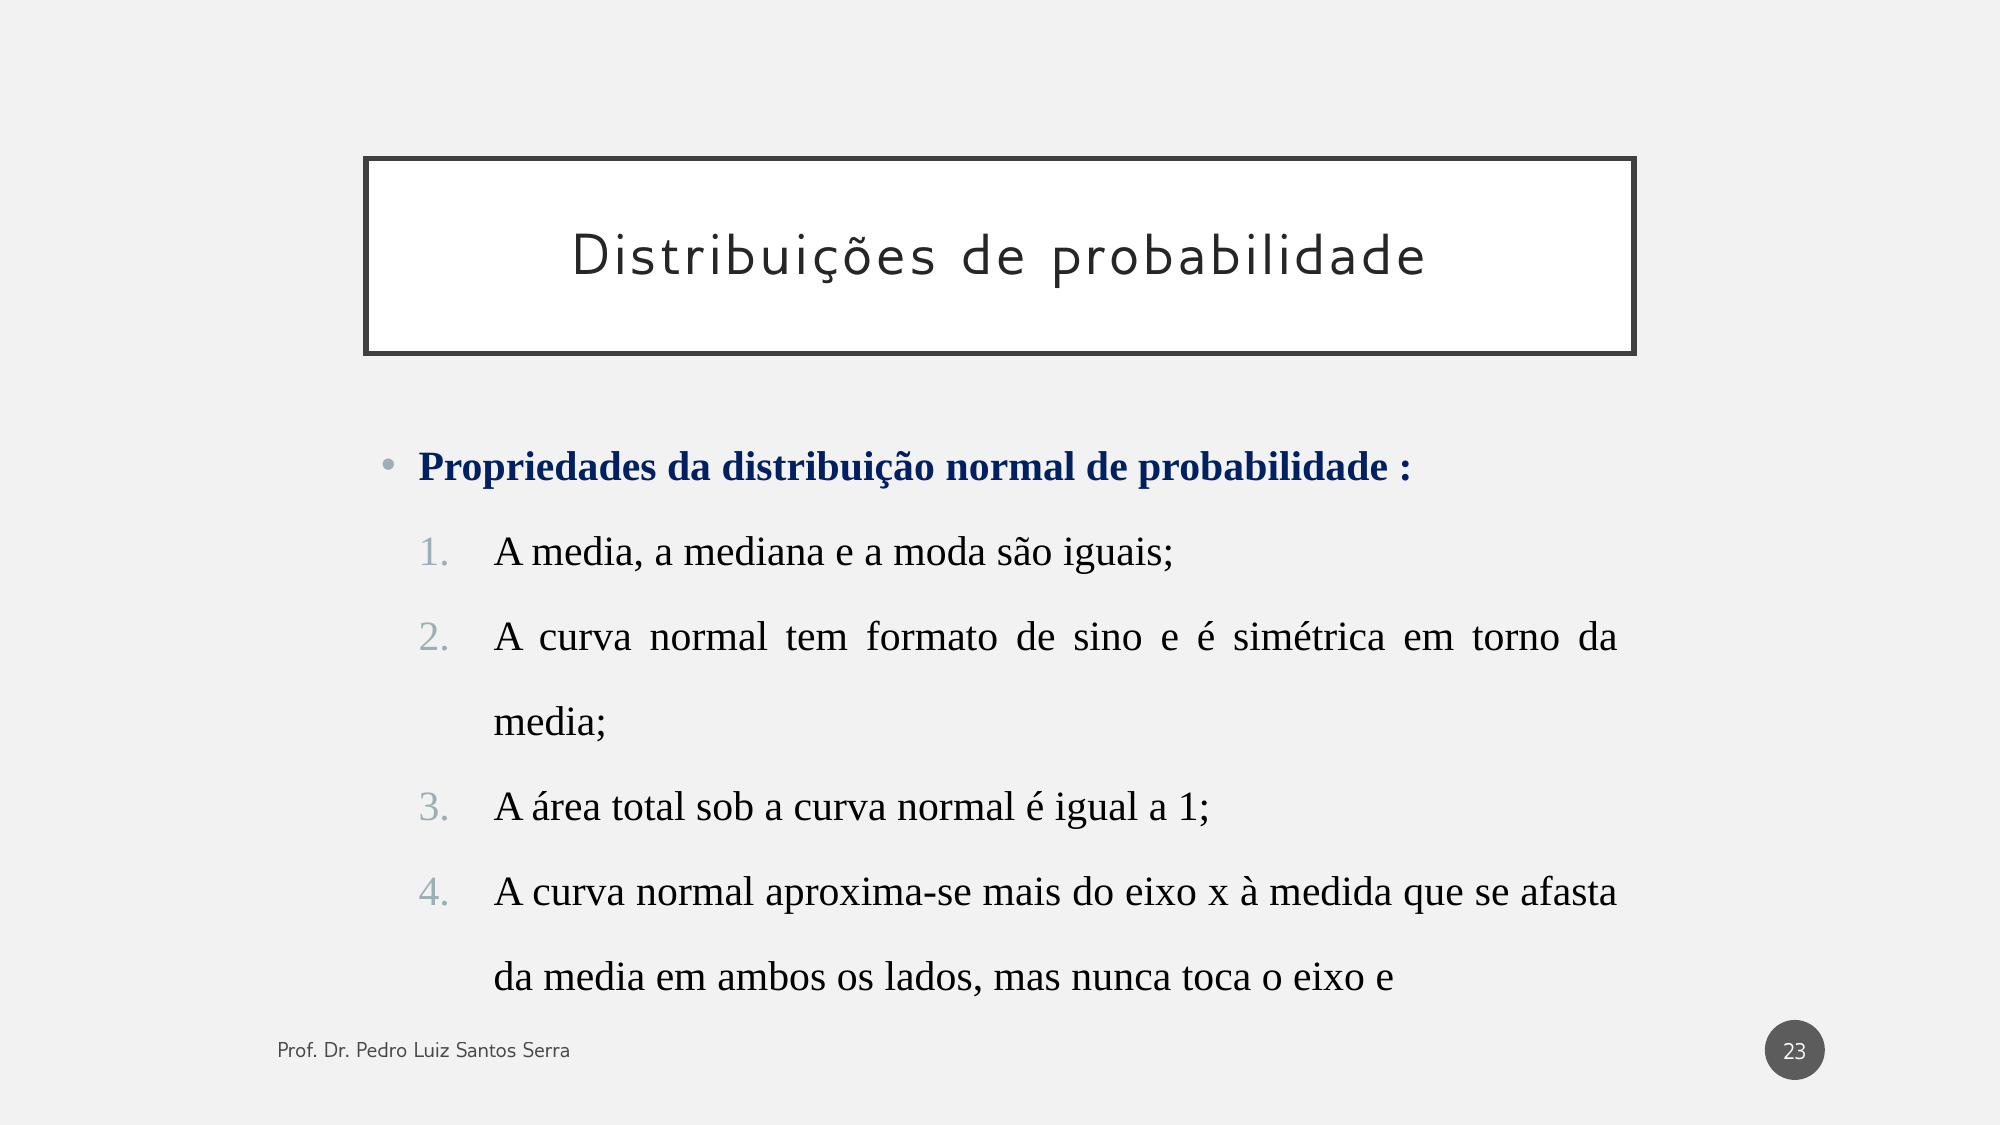

# Distribuições de probabilidade
Propriedades da distribuição normal de probabilidade :
A media, a mediana e a moda são iguais;
A curva normal tem formato de sino e é simétrica em torno da media;
A área total sob a curva normal é igual a 1;
A curva normal aproxima-se mais do eixo x à medida que se afasta da media em ambos os lados, mas nunca toca o eixo e
23
Prof. Dr. Pedro Luiz Santos Serra